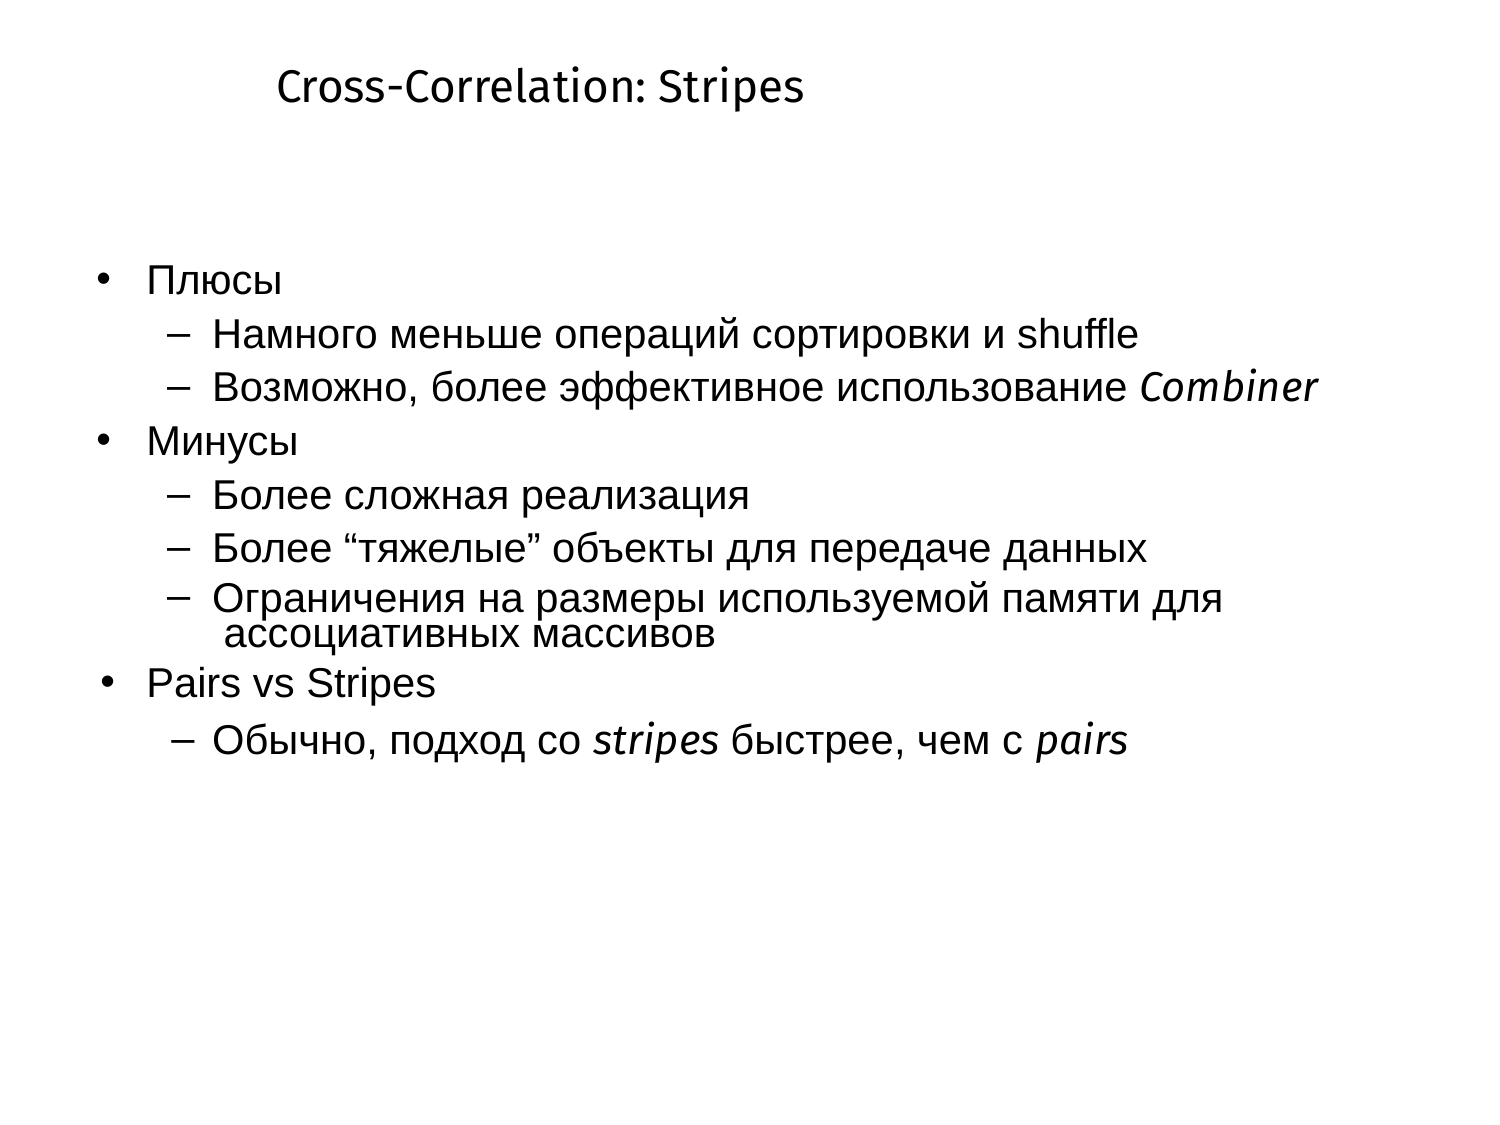

# Cross-Correlation: Stripes
Плюсы
Намного меньше операций сортировки и shuffle
Возможно, более эффективное использование Combiner
Минусы
Более сложная реализация
Более “тяжелые” объекты для передаче данных
Ограничения на размеры используемой памяти для  ассоциативных массивов
Pairs vs Stripes
Обычно, подход со stripes быстрее, чем с pairs